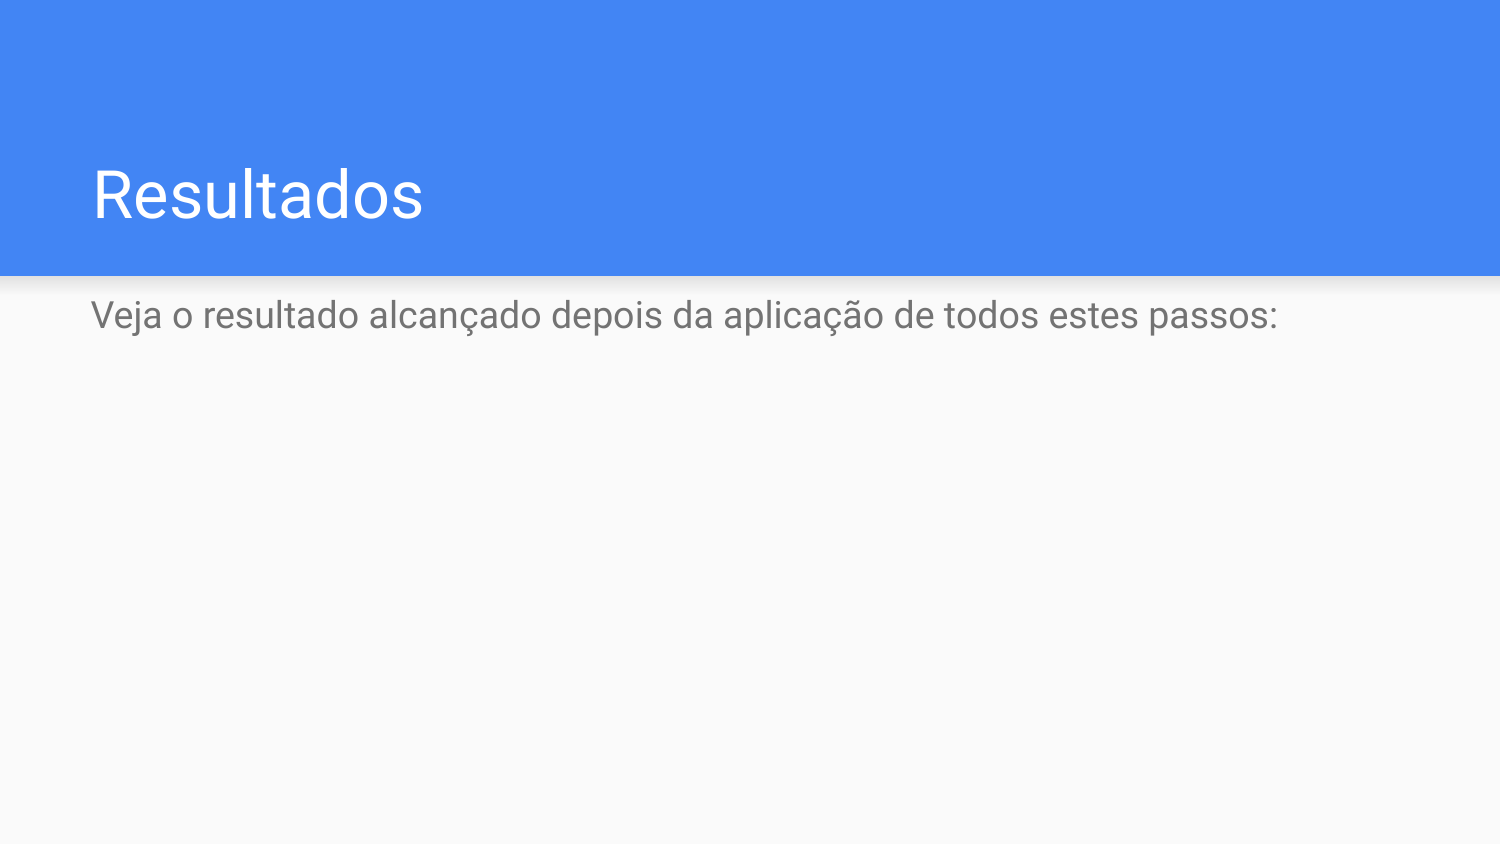

# Resultados
Veja o resultado alcançado depois da aplicação de todos estes passos: